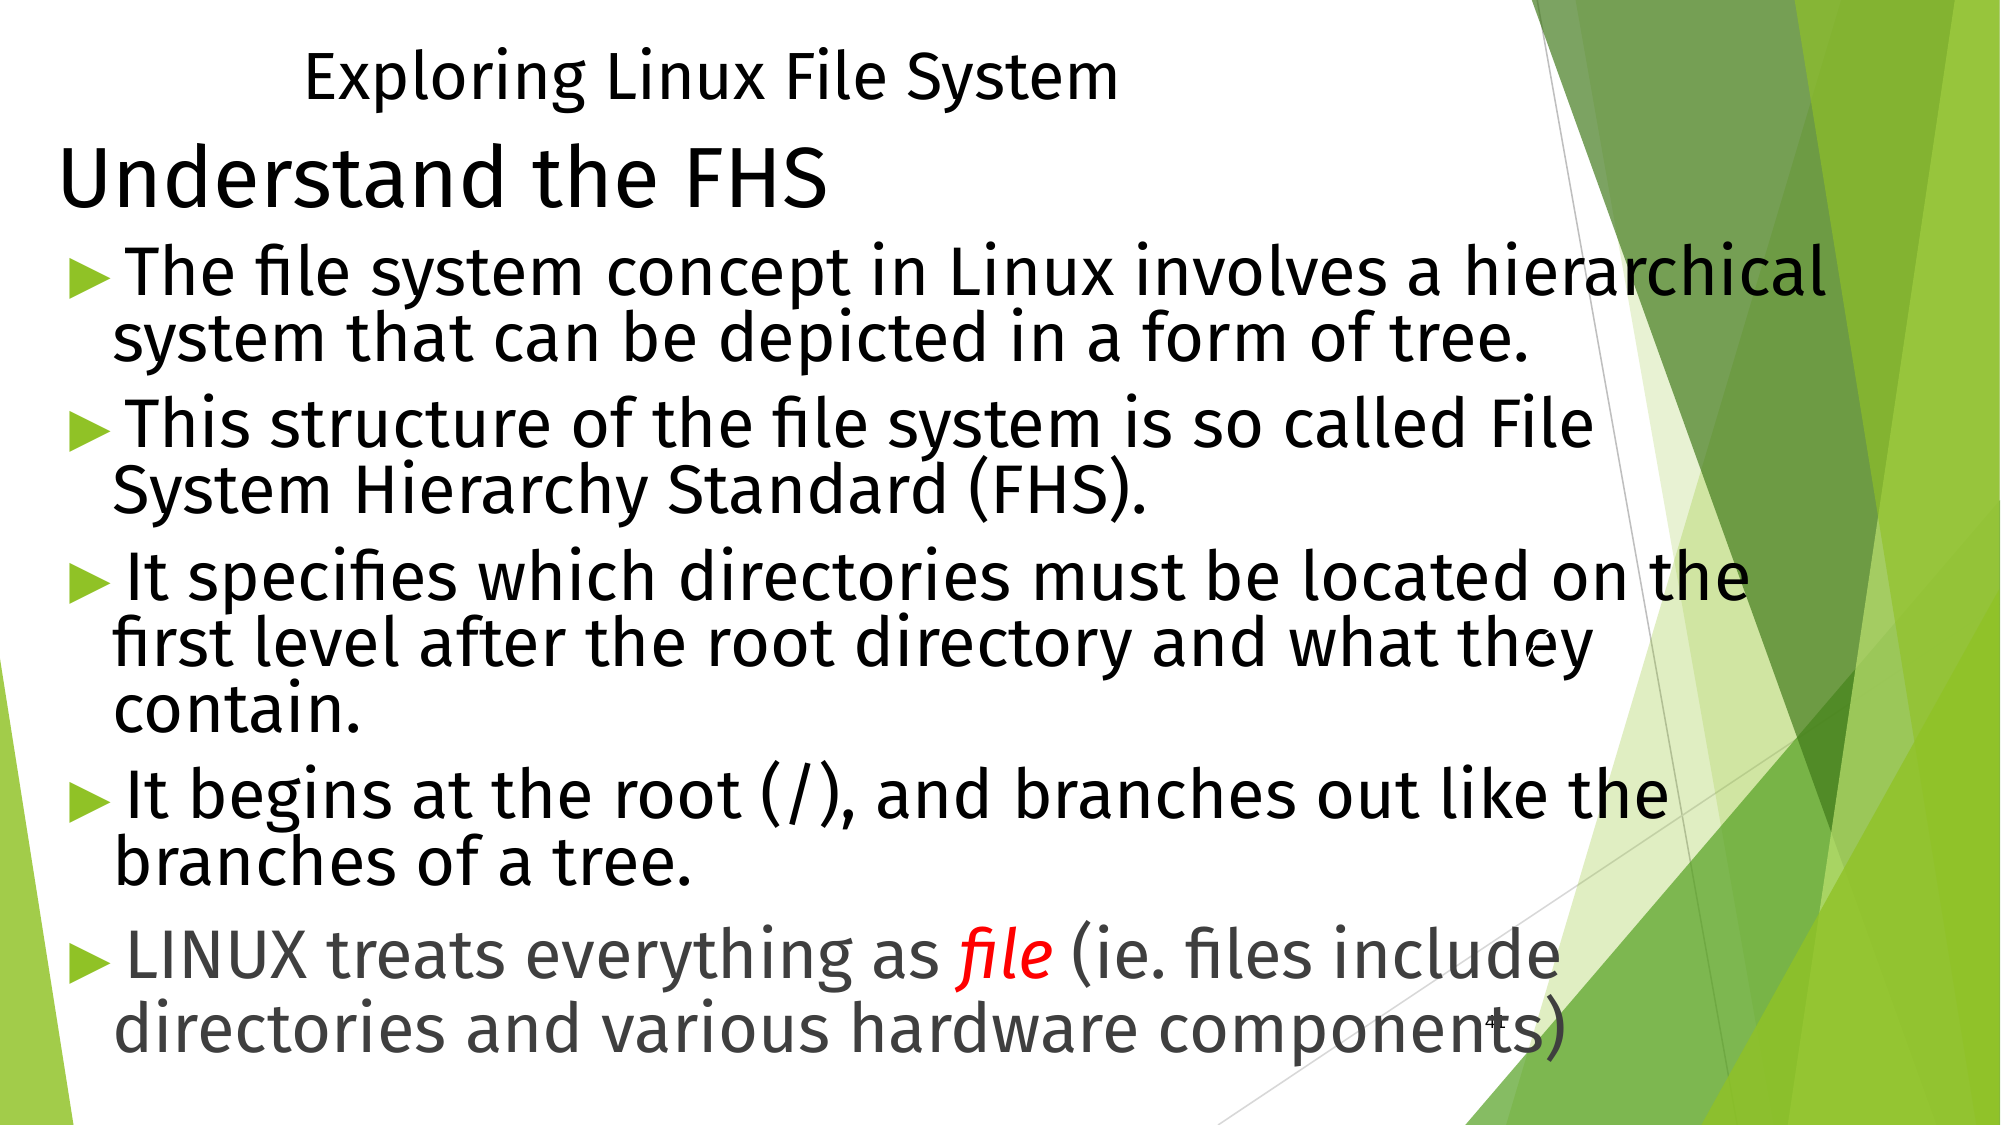

# Exploring Linux File System
Understand the FHS
The file system concept in Linux involves a hierarchical system that can be depicted in a form of tree.
This structure of the file system is so called File System Hierarchy Standard (FHS).
It specifies which directories must be located on the first level after the root directory and what they contain.
It begins at the root (/), and branches out like the branches of a tree.
LINUX treats everything as file (ie. files include directories and various hardware components)

41